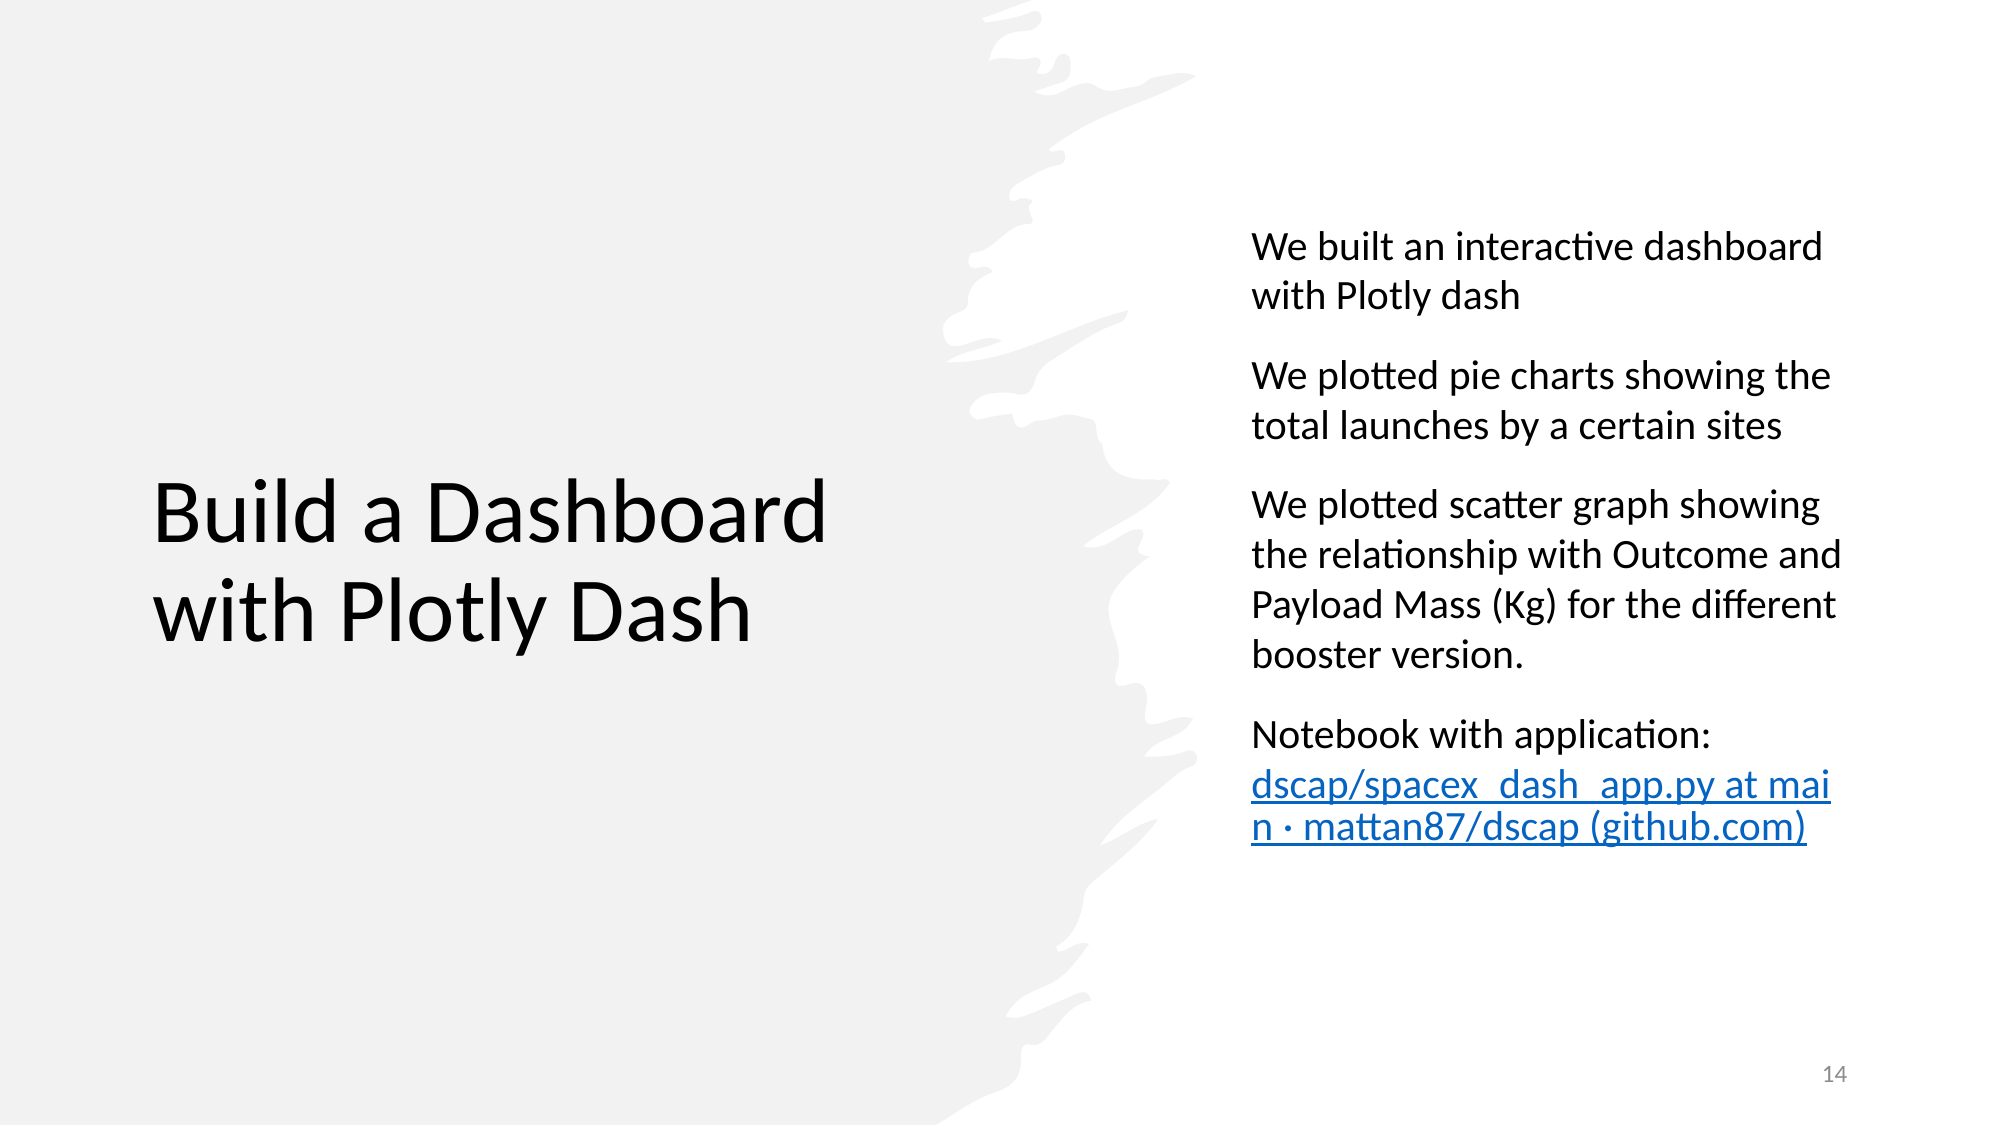

We built an interactive dashboard with Plotly dash
We plotted pie charts showing the total launches by a certain sites
We plotted scatter graph showing the relationship with Outcome and Payload Mass (Kg) for the different booster version.
Notebook with application: dscap/spacex_dash_app.py at main · mattan87/dscap (github.com)

Build a Dashboard with Plotly Dash
14